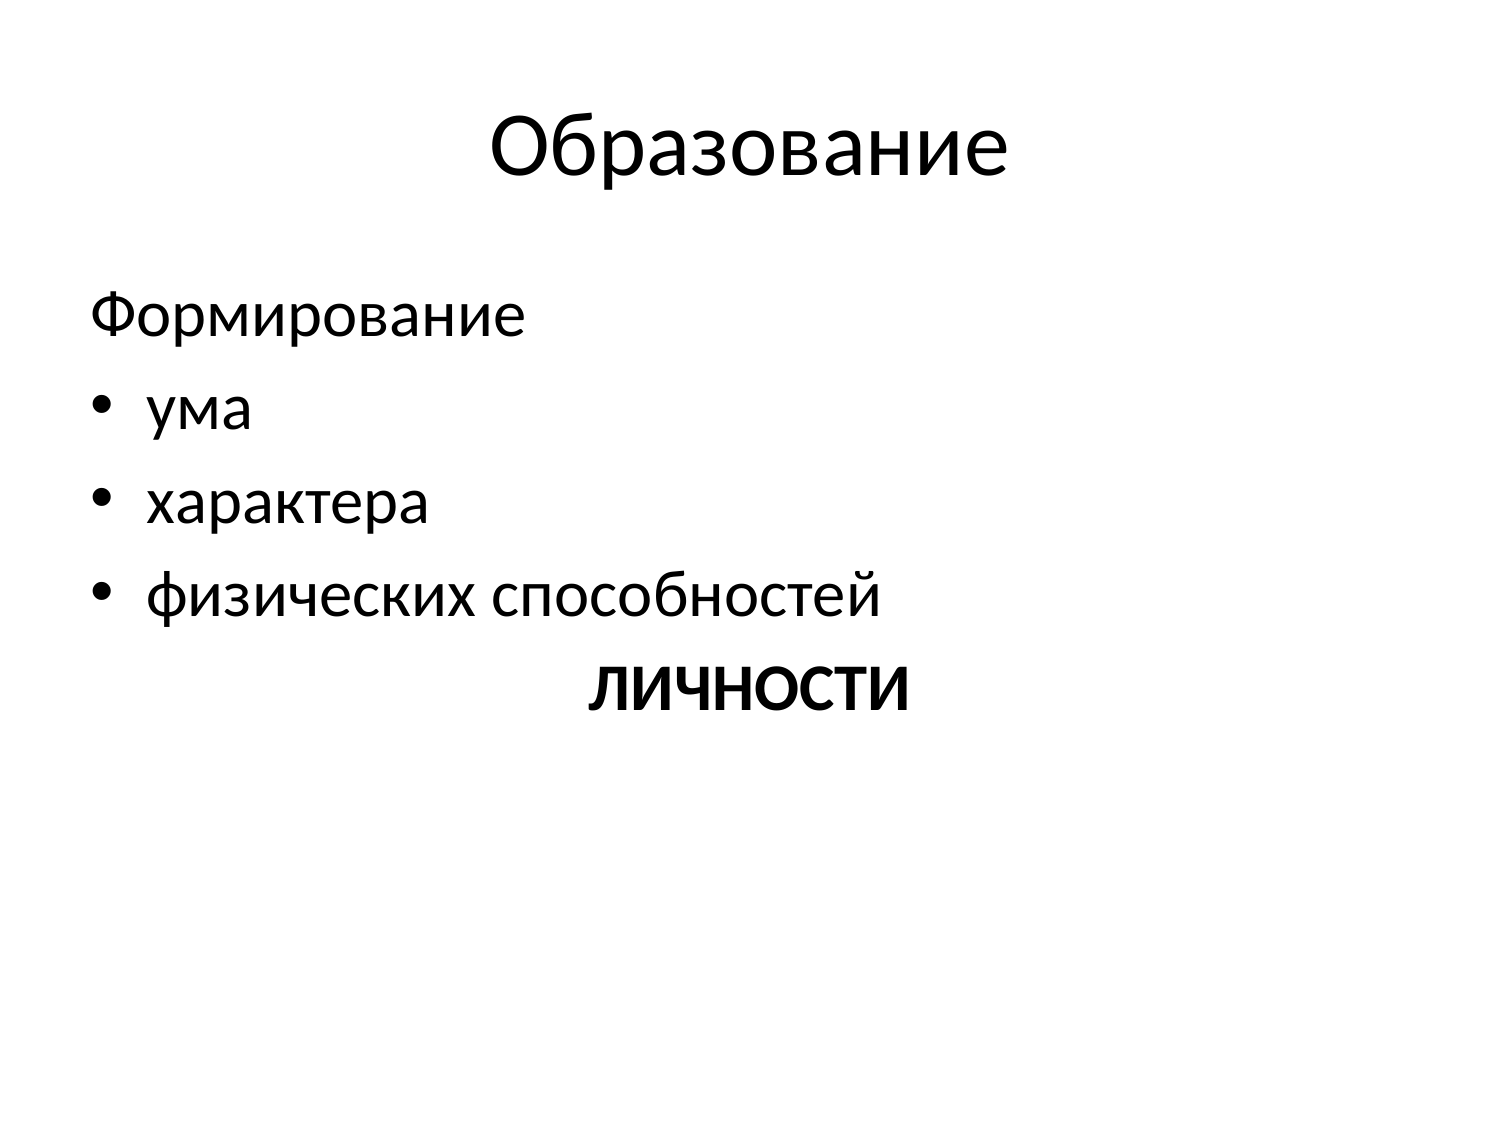

# Образование
Формирование
ума
характера
физических способностей
ЛИЧНОСТИ